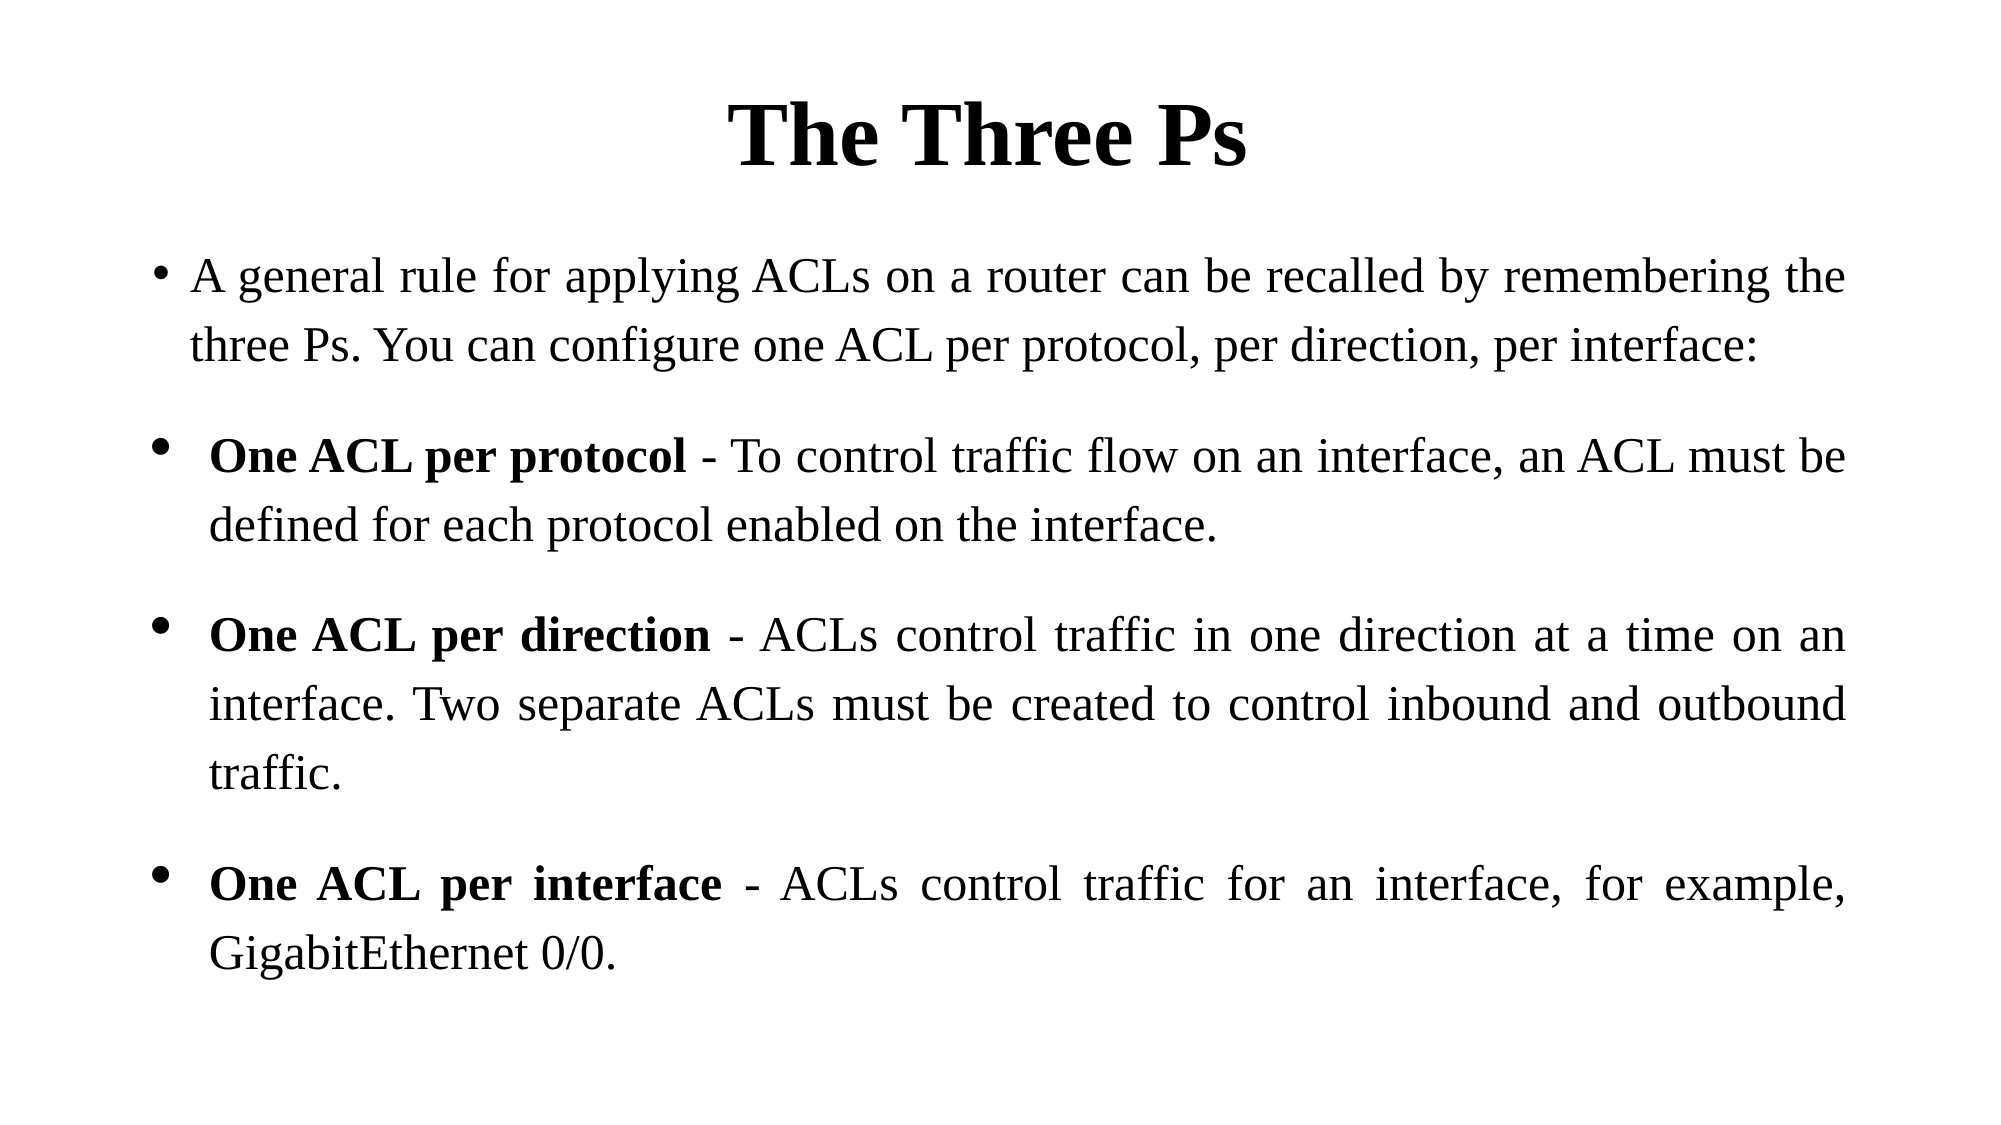

# The Three Ps
A general rule for applying ACLs on a router can be recalled by remembering the three Ps. You can configure one ACL per protocol, per direction, per interface:
One ACL per protocol - To control traffic flow on an interface, an ACL must be defined for each protocol enabled on the interface.
One ACL per direction - ACLs control traffic in one direction at a time on an interface. Two separate ACLs must be created to control inbound and outbound traffic.
One ACL per interface - ACLs control traffic for an interface, for example, GigabitEthernet 0/0.